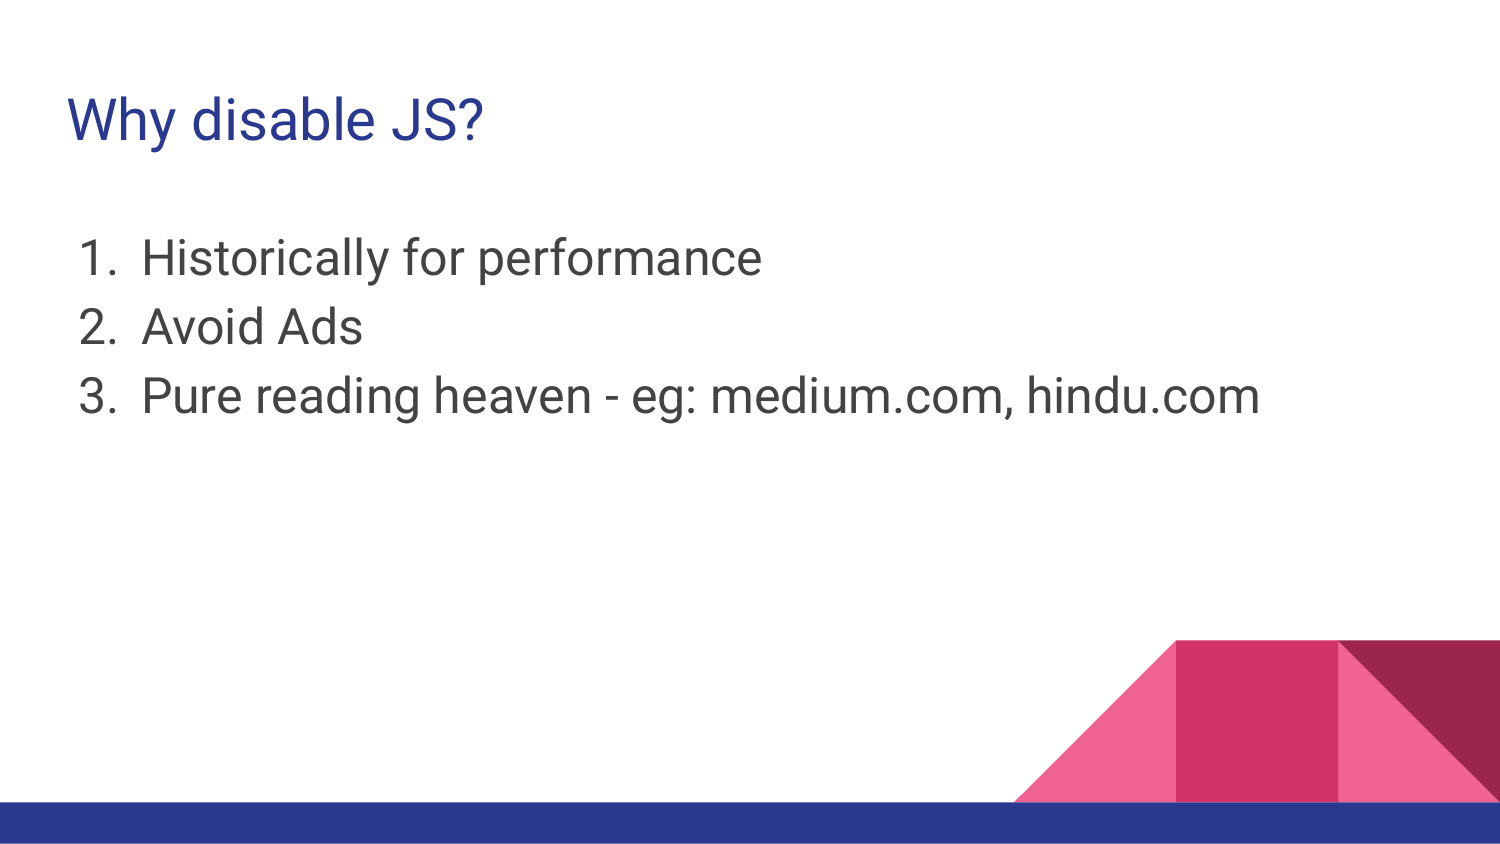

# Why disable JS?
Historically for performance
Avoid Ads
Pure reading heaven - eg: medium.com, hindu.com